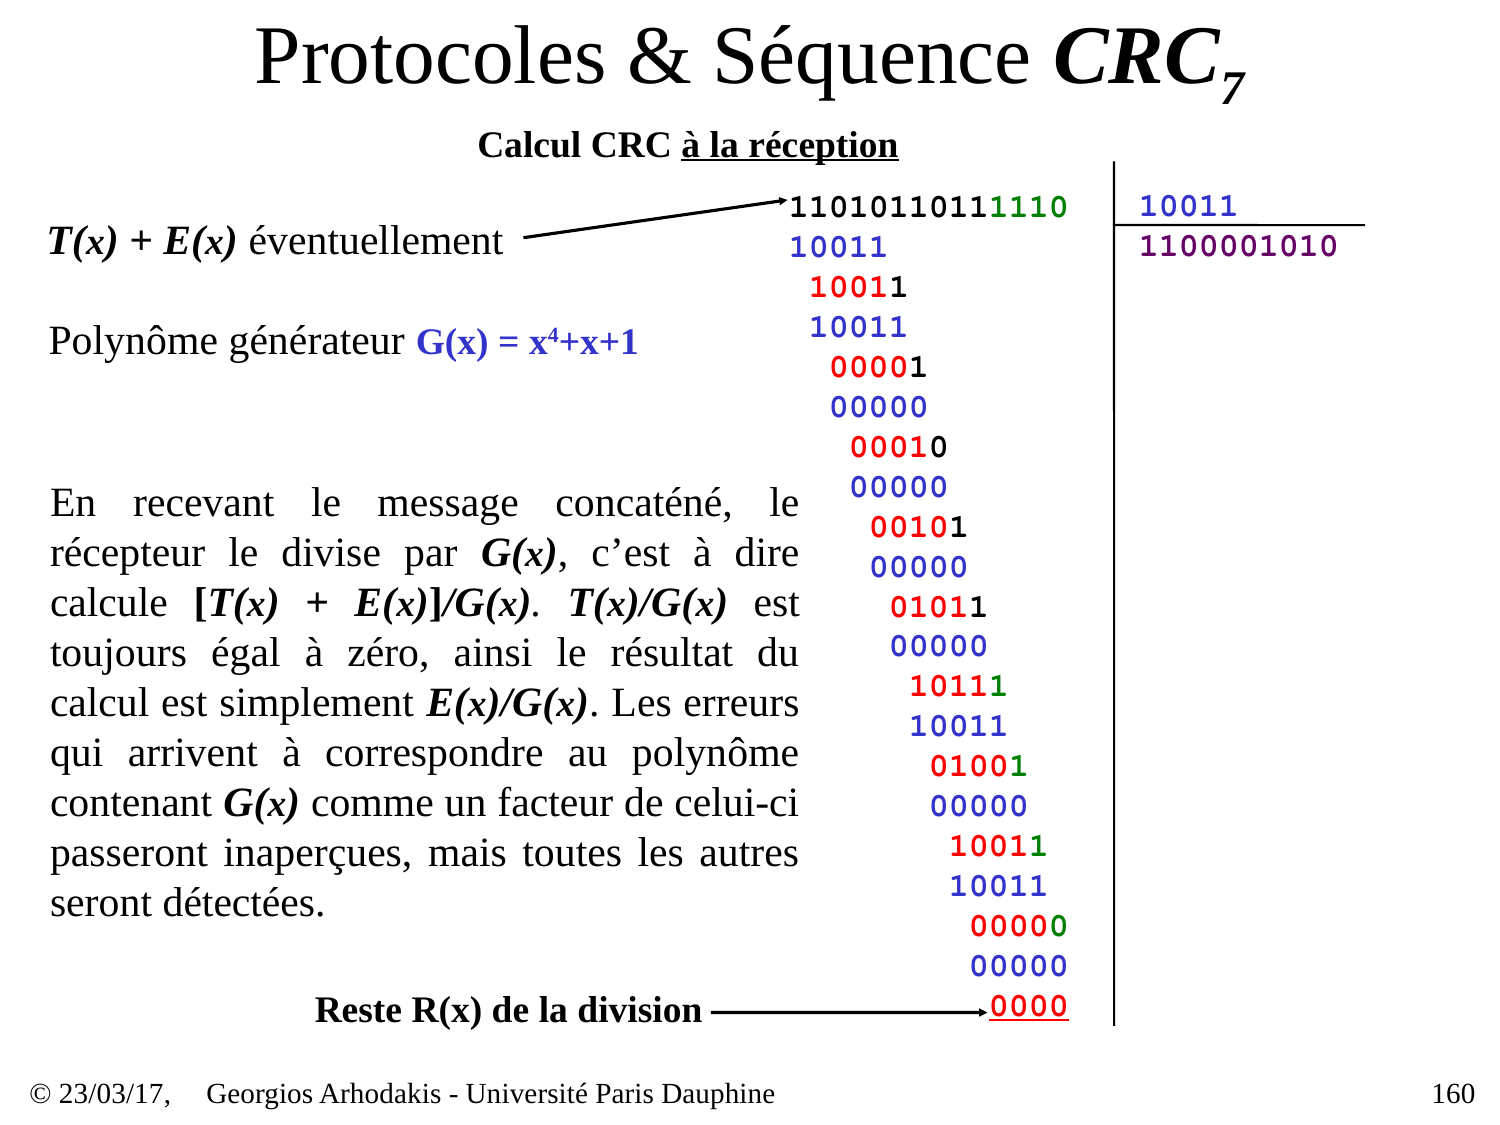

# Protocoles & Séquence CRC7
Calcul CRC à la réception

11010110111110
10011
 10011
 10011
  00001
  00000
   00010
   00000
    00101
    00000
     01011
     00000
      10111
      10011
       01001
       00000
        10011
        10011
         00000
         00000
          0000
10011
1100001010

T(x) + E(x) éventuellement

Polynôme générateur G(x) = x4+x+1
En recevant le message concaténé, le récepteur le divise par G(x), c’est à dire calcule [T(x) + E(x)]/G(x). T(x)/G(x) est toujours égal à zéro, ainsi le résultat du calcul est simplement E(x)/G(x). Les erreurs qui arrivent à correspondre au polynôme contenant G(x) comme un facteur de celui-ci passeront inaperçues, mais toutes les autres seront détectées.
Reste R(x) de la division

© 23/03/17,
Georgios Arhodakis - Université Paris Dauphine
160